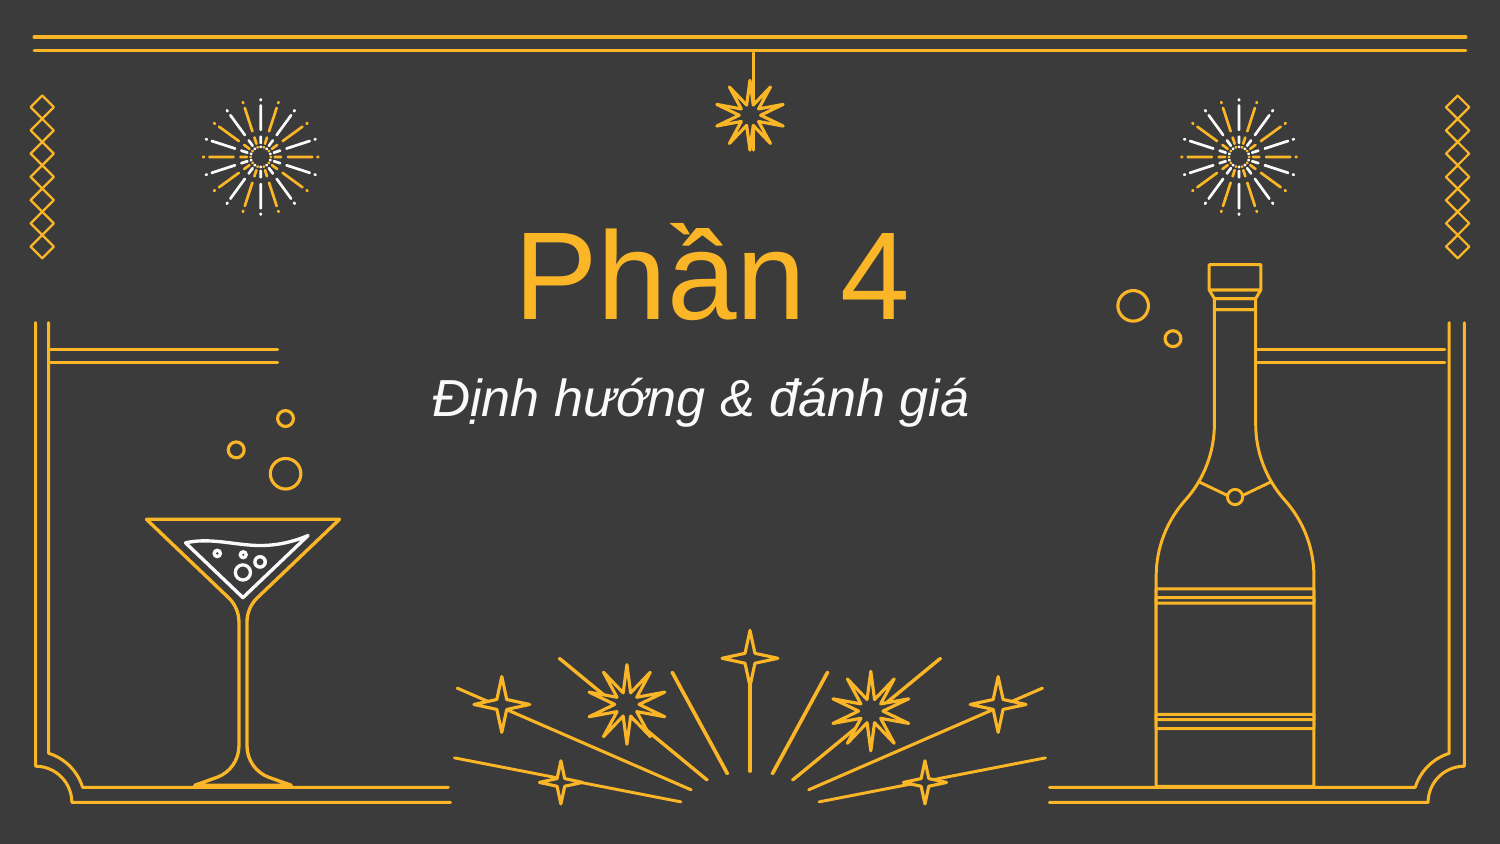

# Phần 4

Định hướng & đánh giá